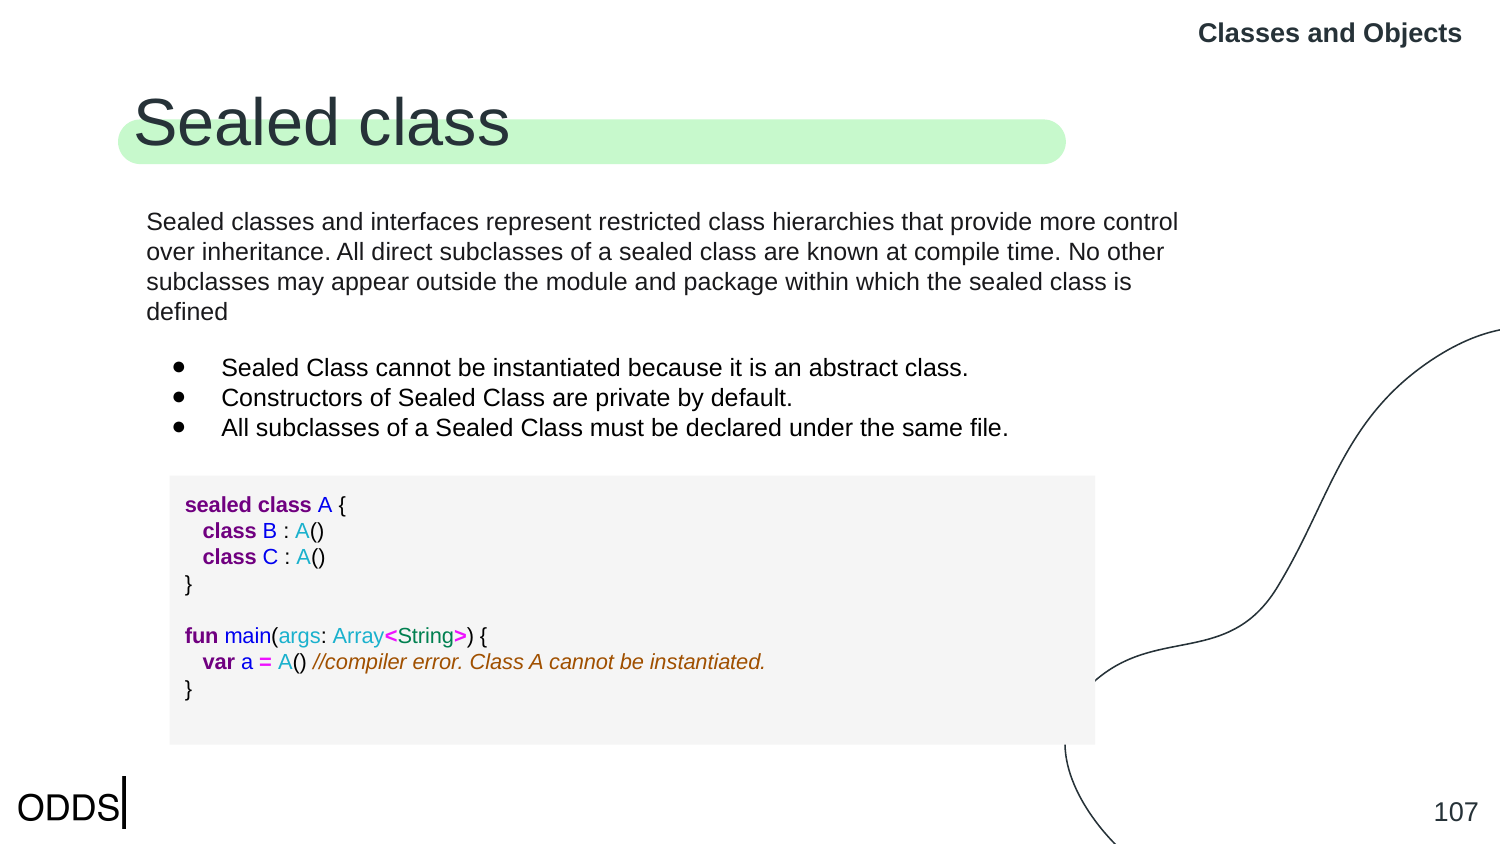

Classes and Objects

# Sealed class
Sealed classes and interfaces represent restricted class hierarchies that provide more control over inheritance. All direct subclasses of a sealed class are known at compile time. No other subclasses may appear outside the module and package within which the sealed class is defined
Sealed Class cannot be instantiated because it is an abstract class.
Constructors of Sealed Class are private by default.
All subclasses of a Sealed Class must be declared under the same file.
sealed class A {
   class B : A()
   class C : A()
}

fun main(args: Array<String>) {
   var a = A() //compiler error. Class A cannot be instantiated.
}
107